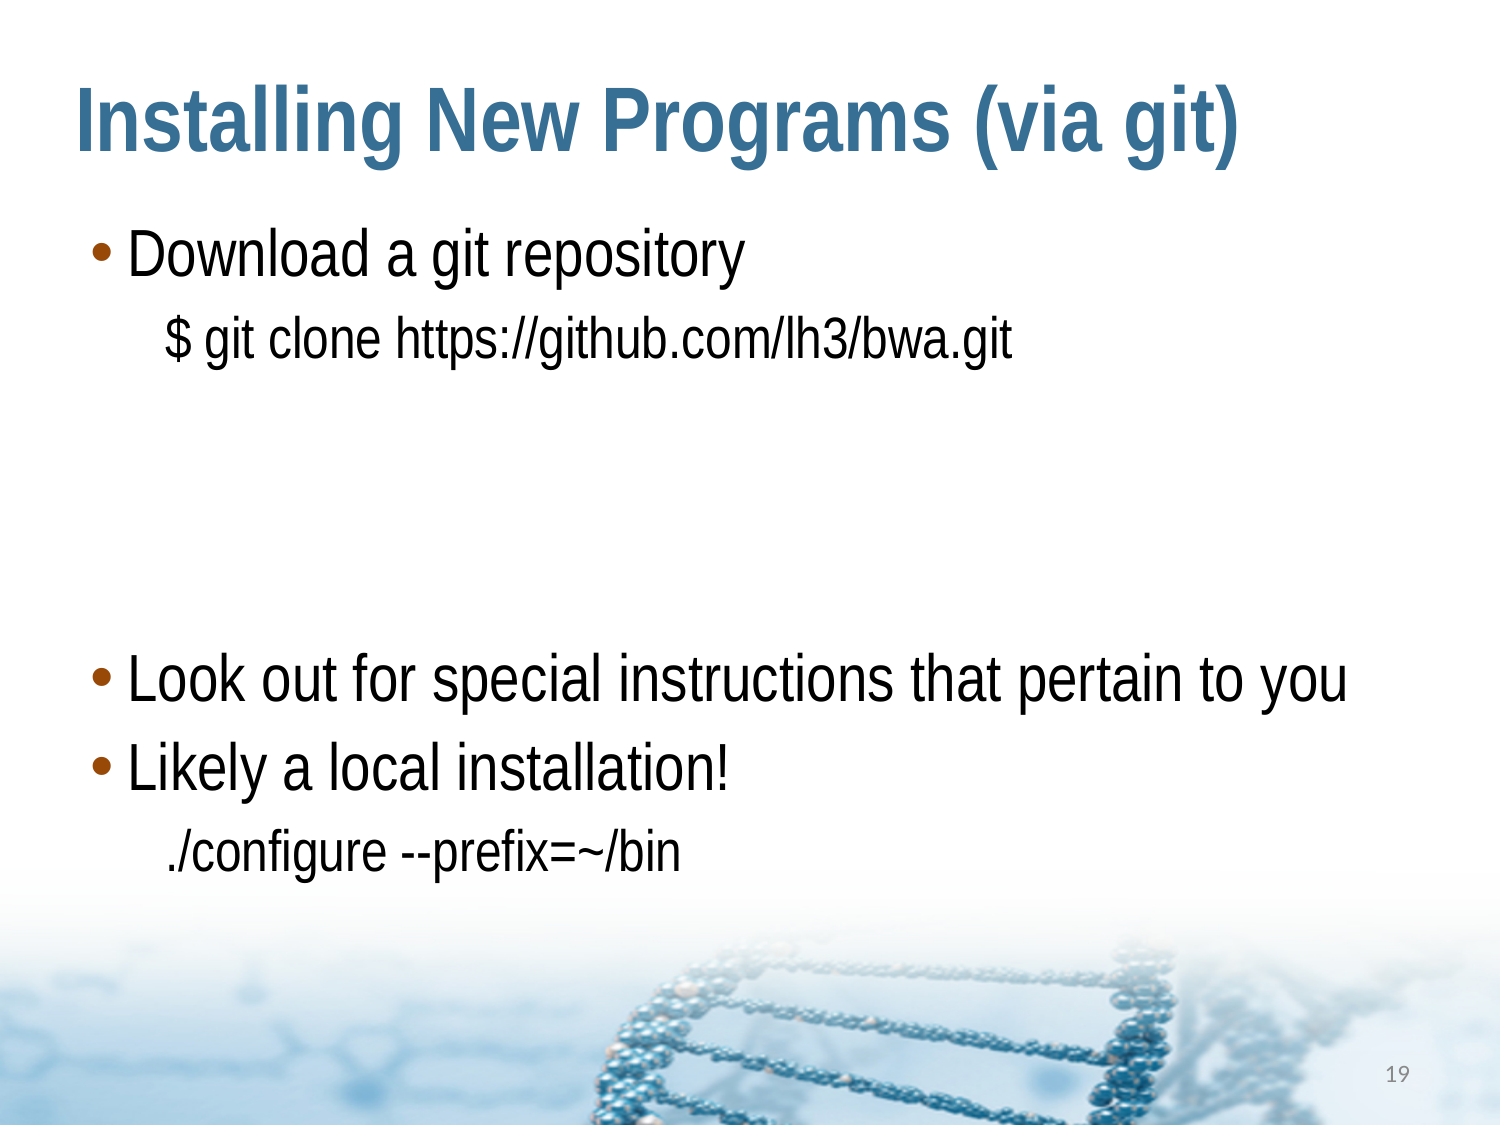

# Installing New Programs (via git)
Download a git repository
$ git clone https://github.com/lh3/bwa.git

Look out for special instructions that pertain to you
Likely a local installation!
./configure --prefix=~/bin
19